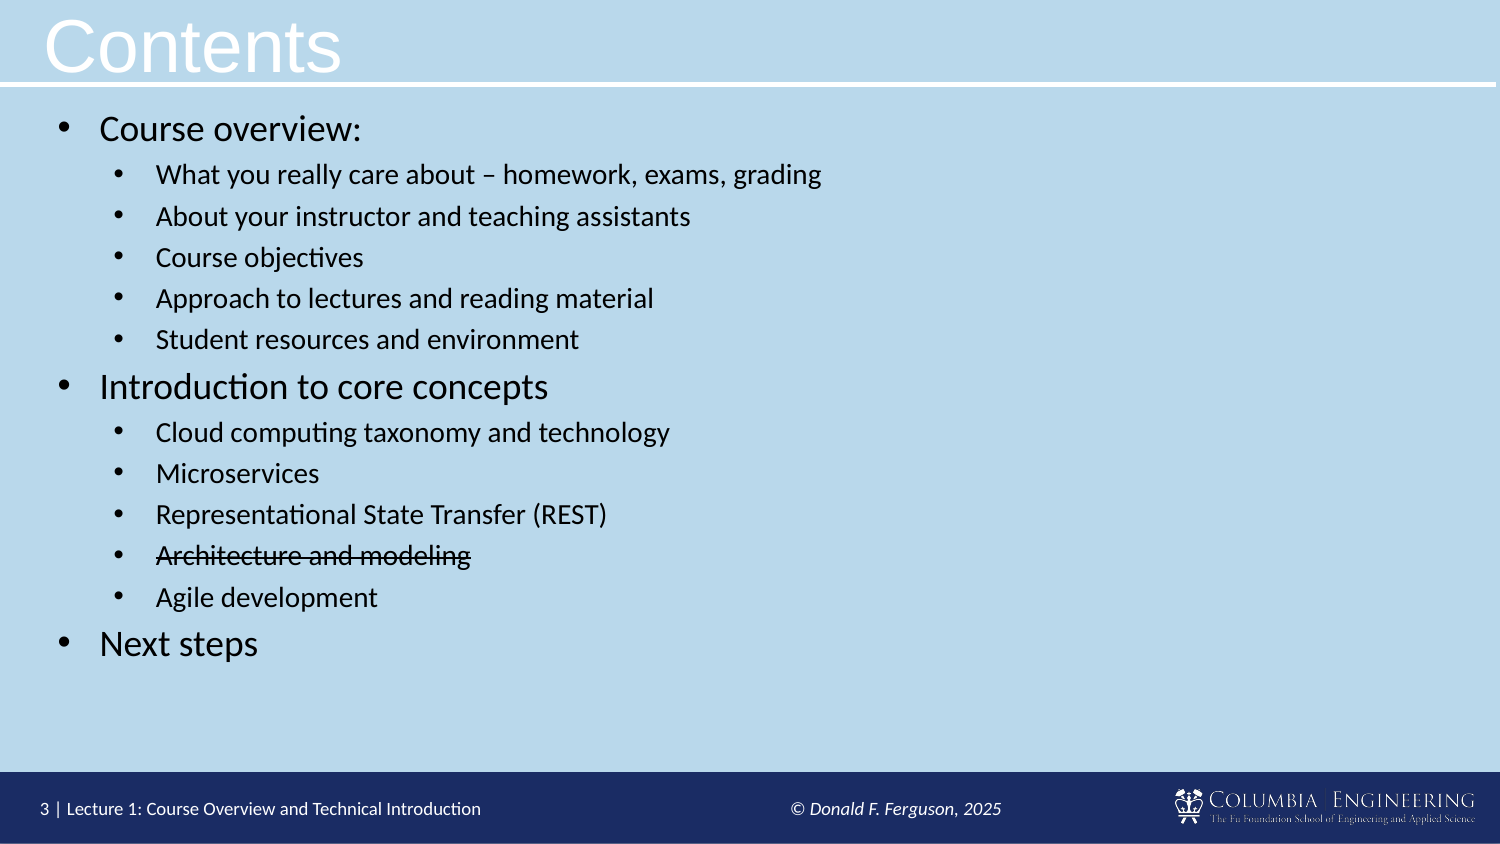

# Contents
Course overview:
What you really care about – homework, exams, grading
About your instructor and teaching assistants
Course objectives
Approach to lectures and reading material
Student resources and environment
Introduction to core concepts
Cloud computing taxonomy and technology
Microservices
Representational State Transfer (REST)
Architecture and modeling
Agile development
Next steps